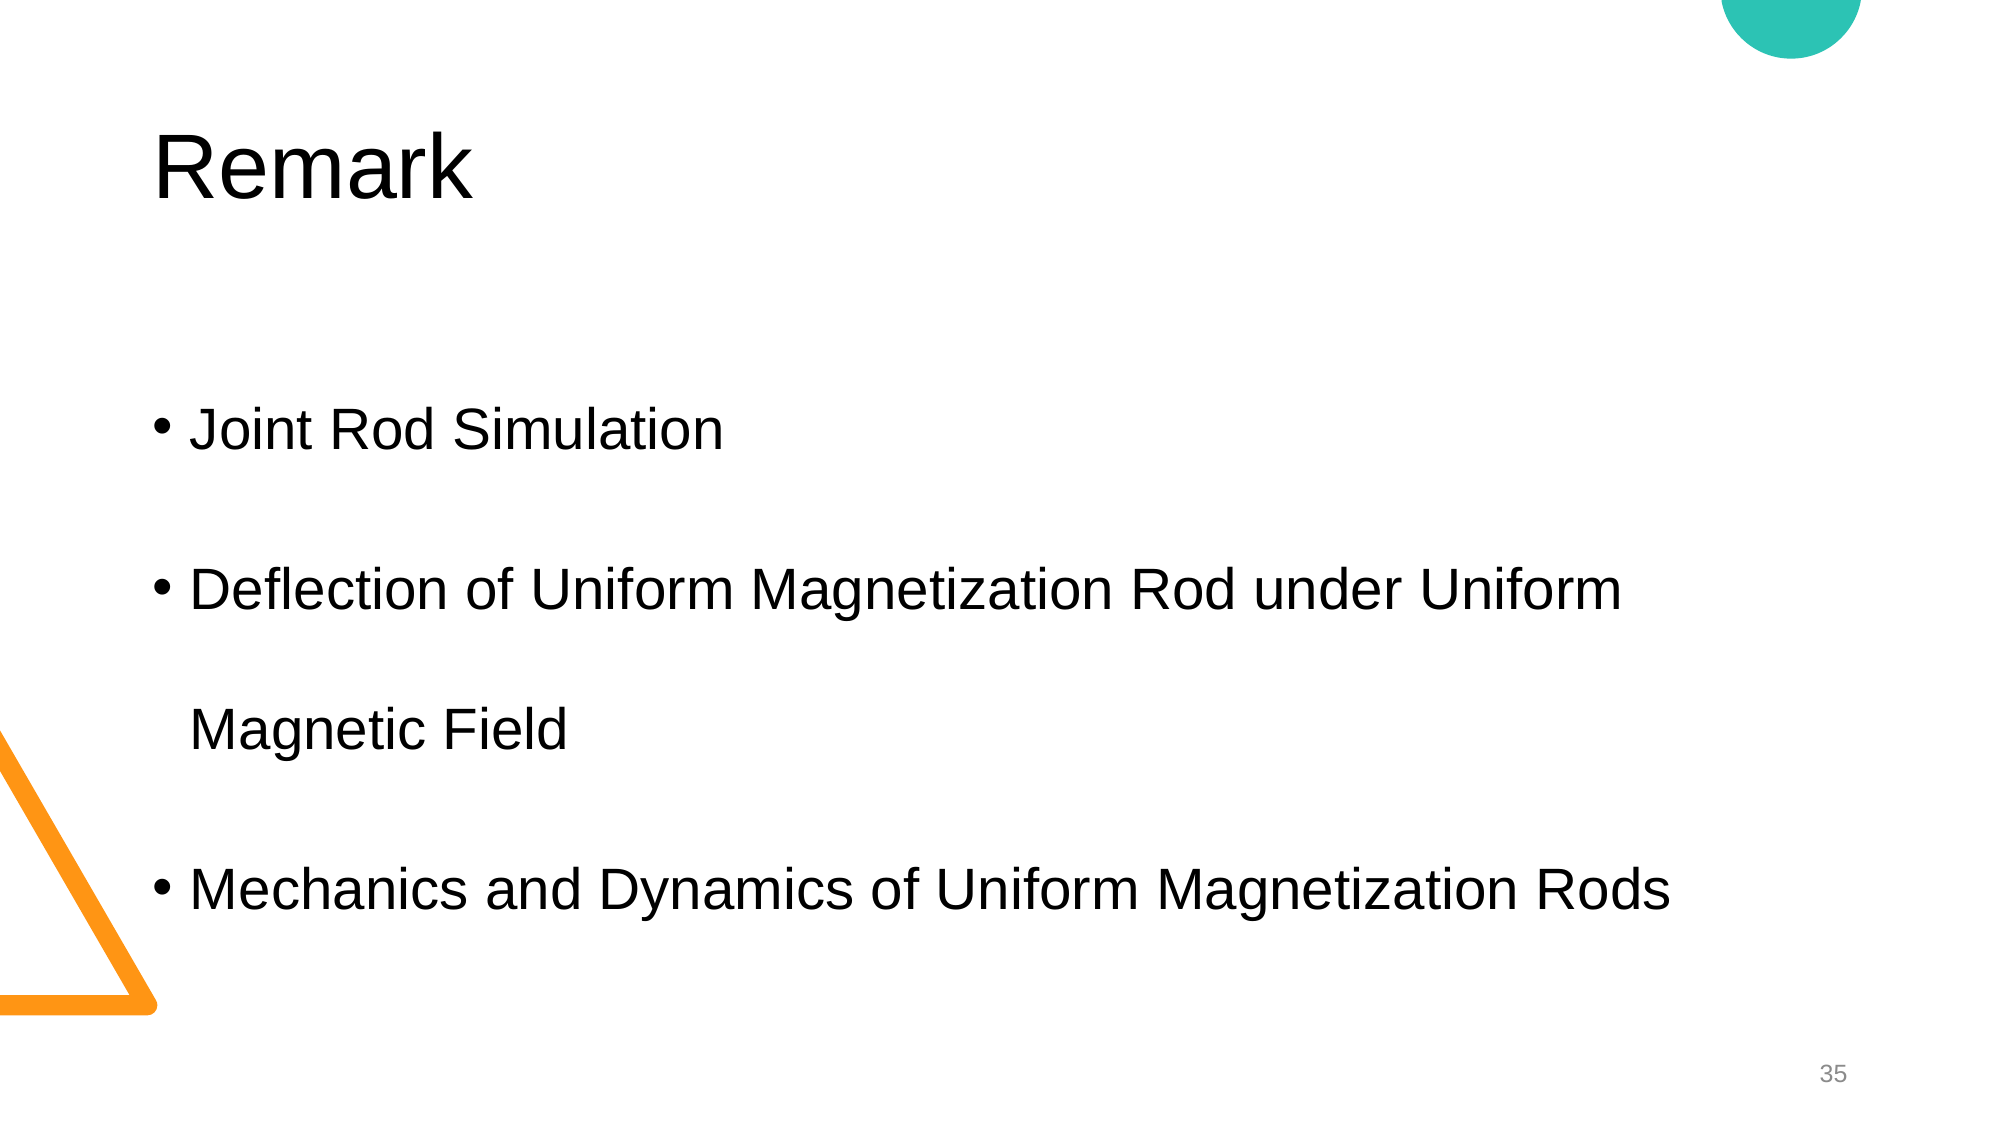

# Remark
Joint Rod Simulation
Deflection of Uniform Magnetization Rod under Uniform Magnetic Field
Mechanics and Dynamics of Uniform Magnetization Rods
35